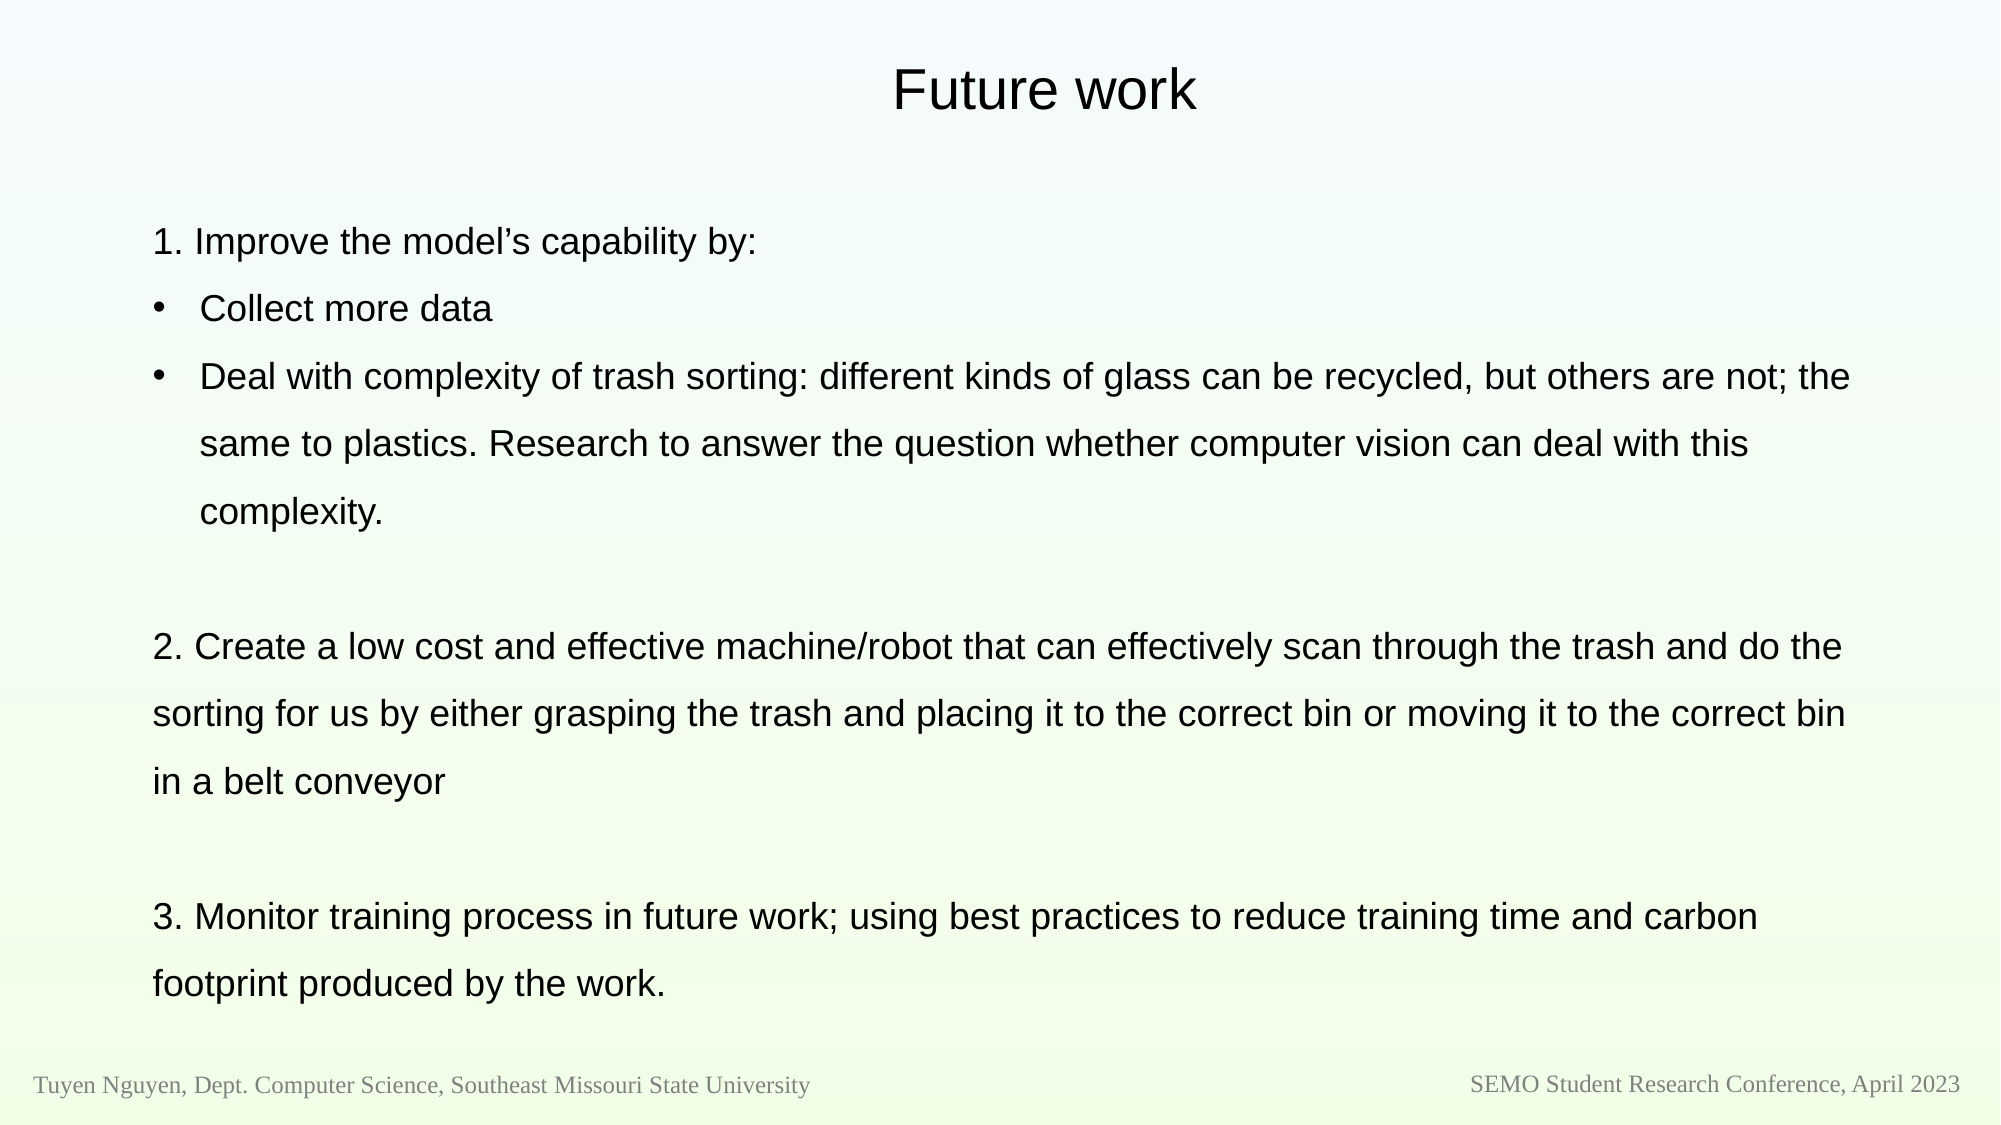

Future work
1. Improve the model’s capability by:
Collect more data
Deal with complexity of trash sorting: different kinds of glass can be recycled, but others are not; the same to plastics. Research to answer the question whether computer vision can deal with this complexity.

2. Create a low cost and effective machine/robot that can effectively scan through the trash and do the sorting for us by either grasping the trash and placing it to the correct bin or moving it to the correct bin in a belt conveyor

3. Monitor training process in future work; using best practices to reduce training time and carbon footprint produced by the work.

SEMO Student Research Conference, April 2023
Tuyen Nguyen, Dept. Computer Science, Southeast Missouri State University